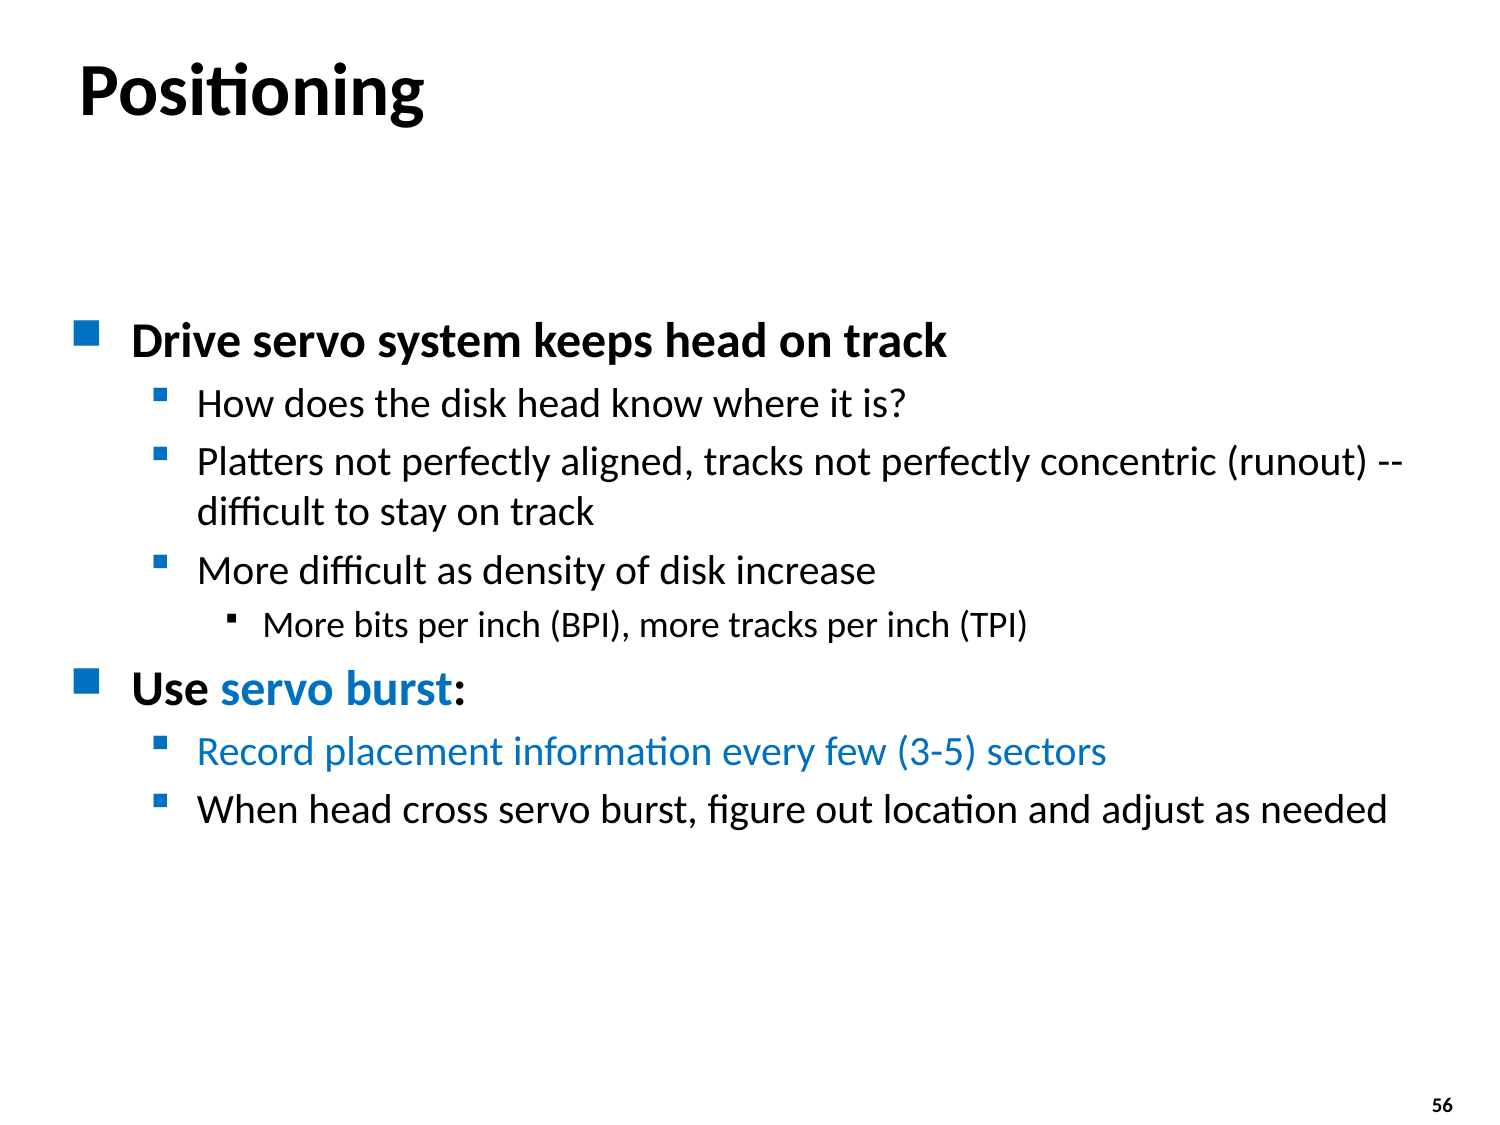

# Positioning
Drive servo system keeps head on track
How does the disk head know where it is?
Platters not perfectly aligned, tracks not perfectly concentric (runout) -- difficult to stay on track
More difficult as density of disk increase
More bits per inch (BPI), more tracks per inch (TPI)
Use servo burst:
Record placement information every few (3-5) sectors
When head cross servo burst, figure out location and adjust as needed